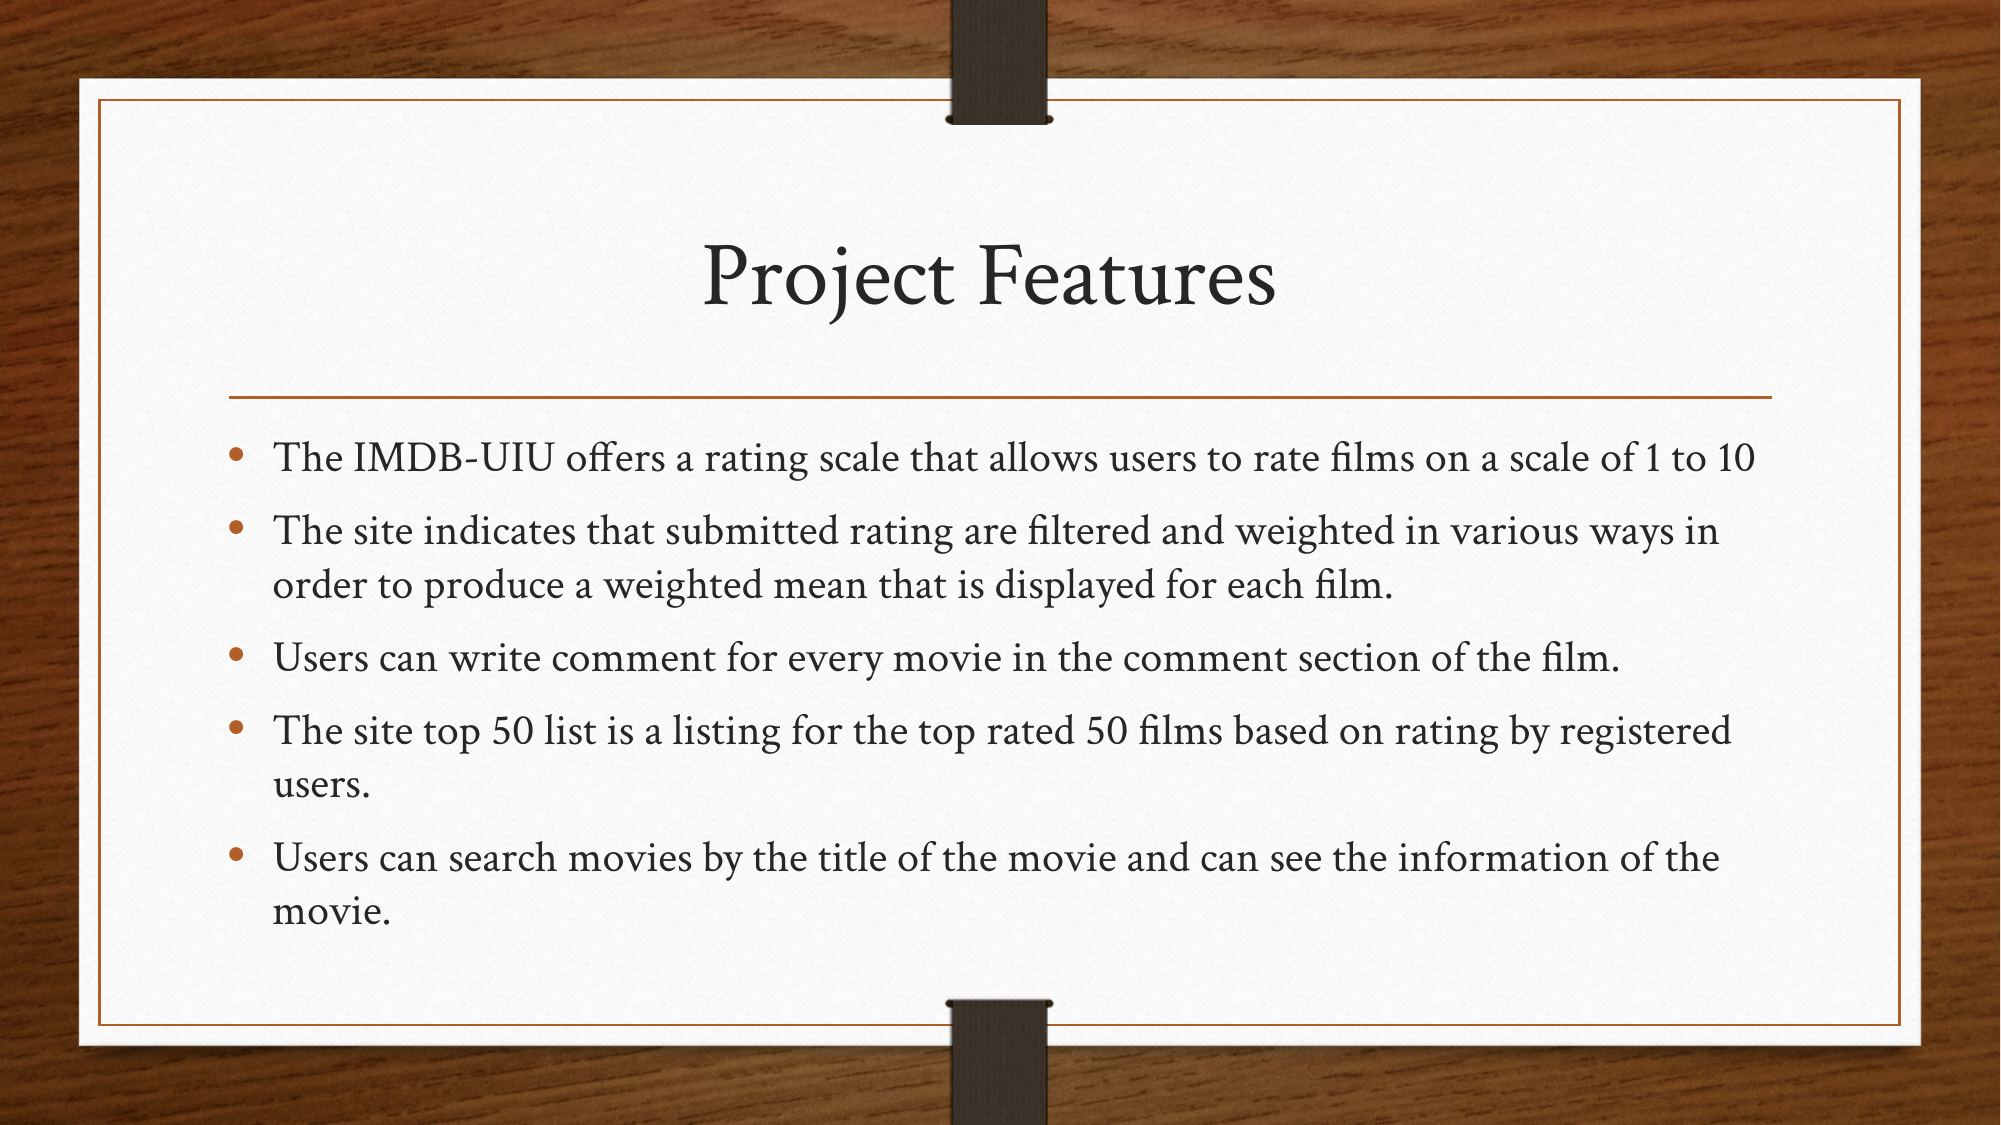

# Project Features
The IMDB-UIU offers a rating scale that allows users to rate films on a scale of 1 to 10
The site indicates that submitted rating are filtered and weighted in various ways in order to produce a weighted mean that is displayed for each film.
Users can write comment for every movie in the comment section of the film.
The site top 50 list is a listing for the top rated 50 films based on rating by registered users.
Users can search movies by the title of the movie and can see the information of the movie.